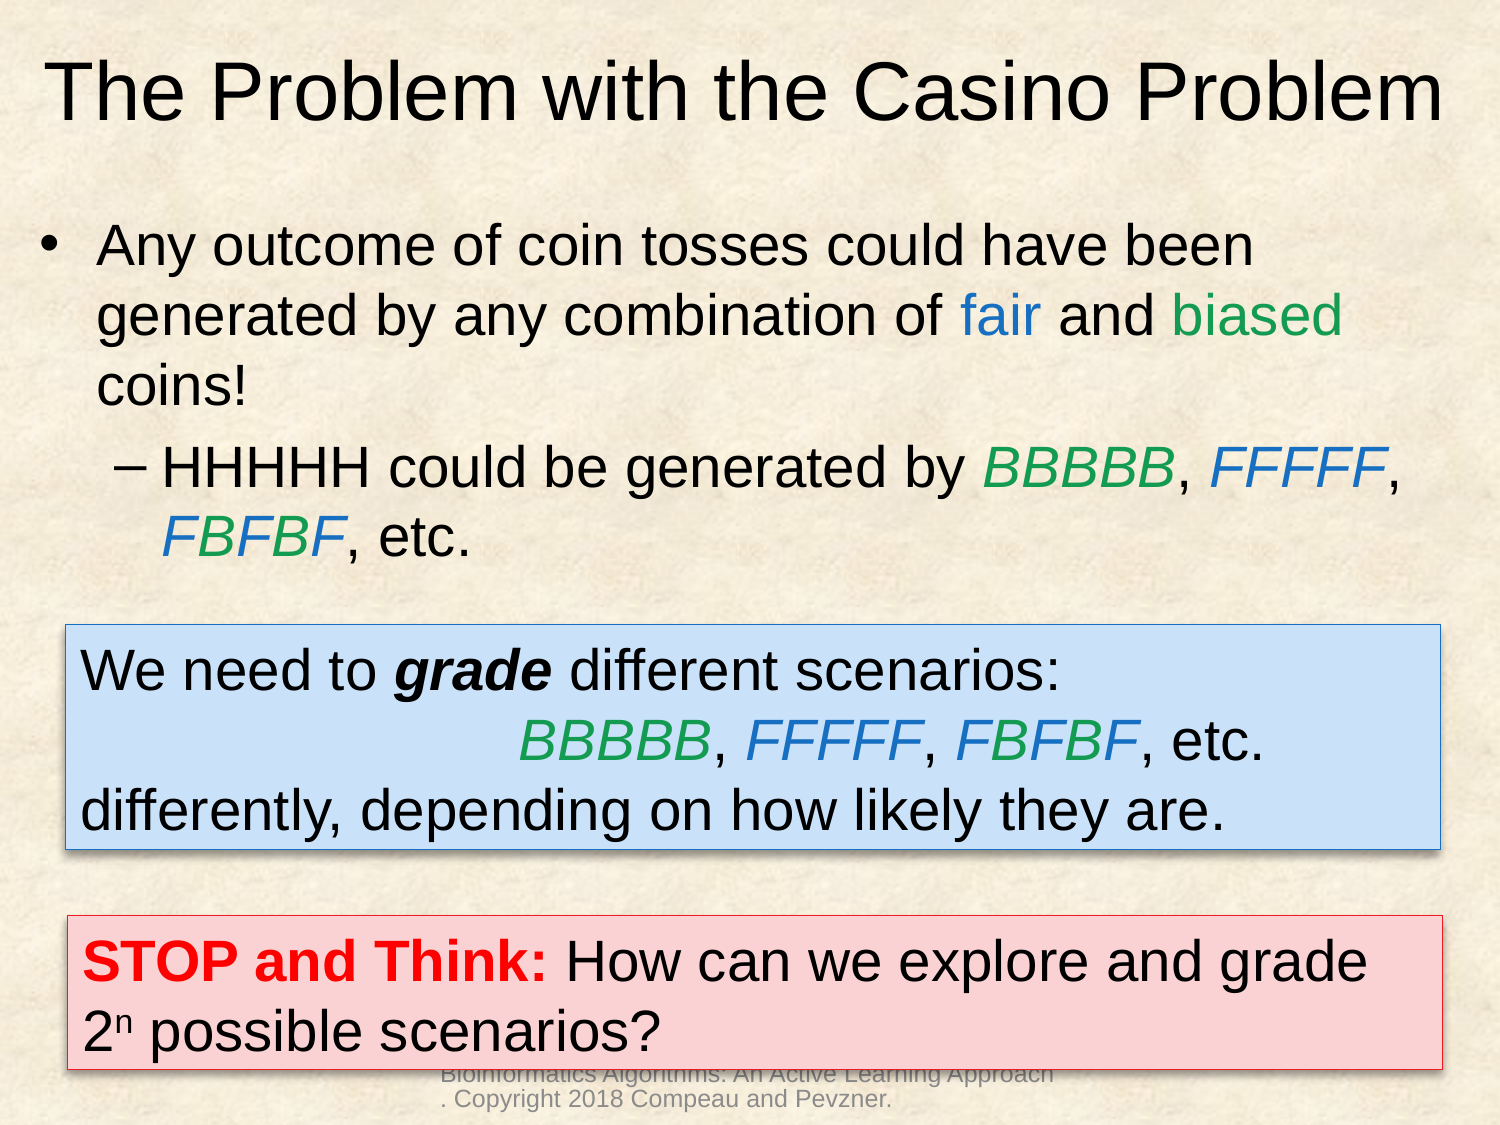

# The Problem with the Casino Problem
Any outcome of coin tosses could have been generated by any combination of fair and biased coins!
HHHHH could be generated by BBBBB, FFFFF, FBFBF, etc.
We need to grade different scenarios:
                           BBBBB, FFFFF, FBFBF, etc.
differently, depending on how likely they are.
STOP and Think: How can we explore and grade 2n possible scenarios?
Bioinformatics Algorithms: An Active Learning Approach. Copyright 2018 Compeau and Pevzner.